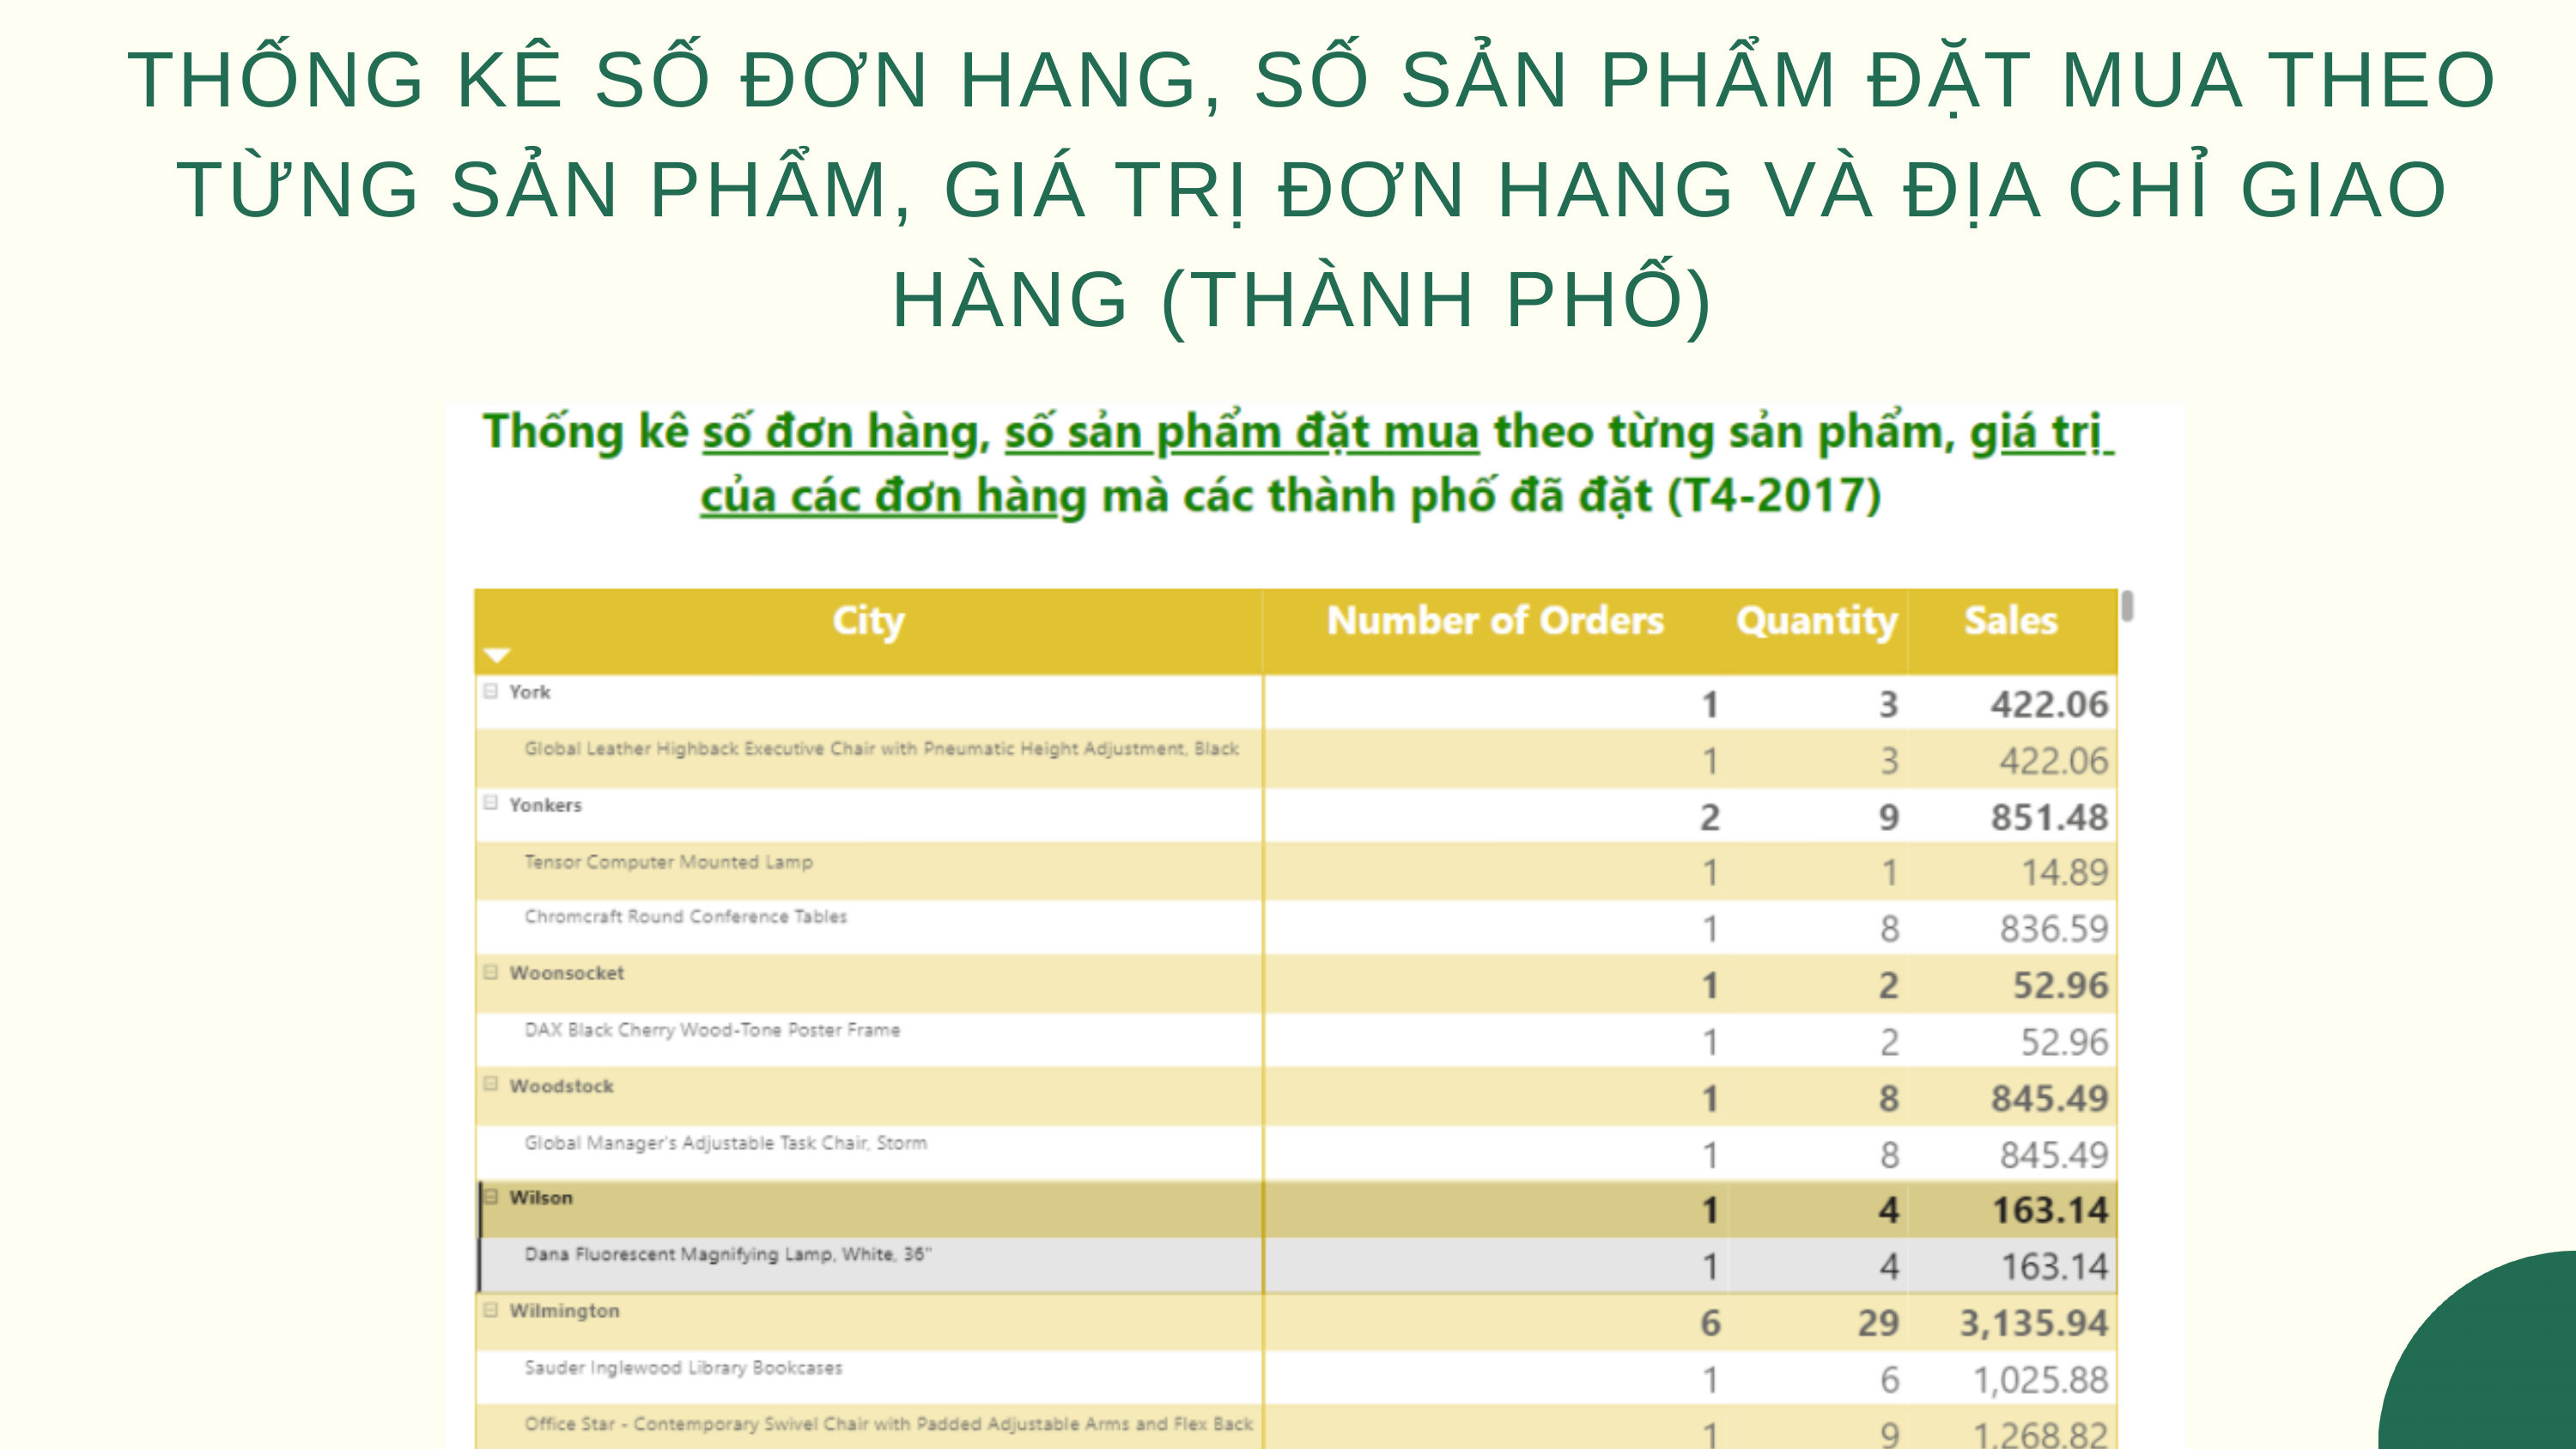

THỐNG KÊ SỐ ĐƠN HANG, SỐ SẢN PHẨM ĐẶT MUA THEO TỪNG SẢN PHẨM, GIÁ TRỊ ĐƠN HANG VÀ ĐỊA CHỈ GIAO HÀNG (THÀNH PHỐ)